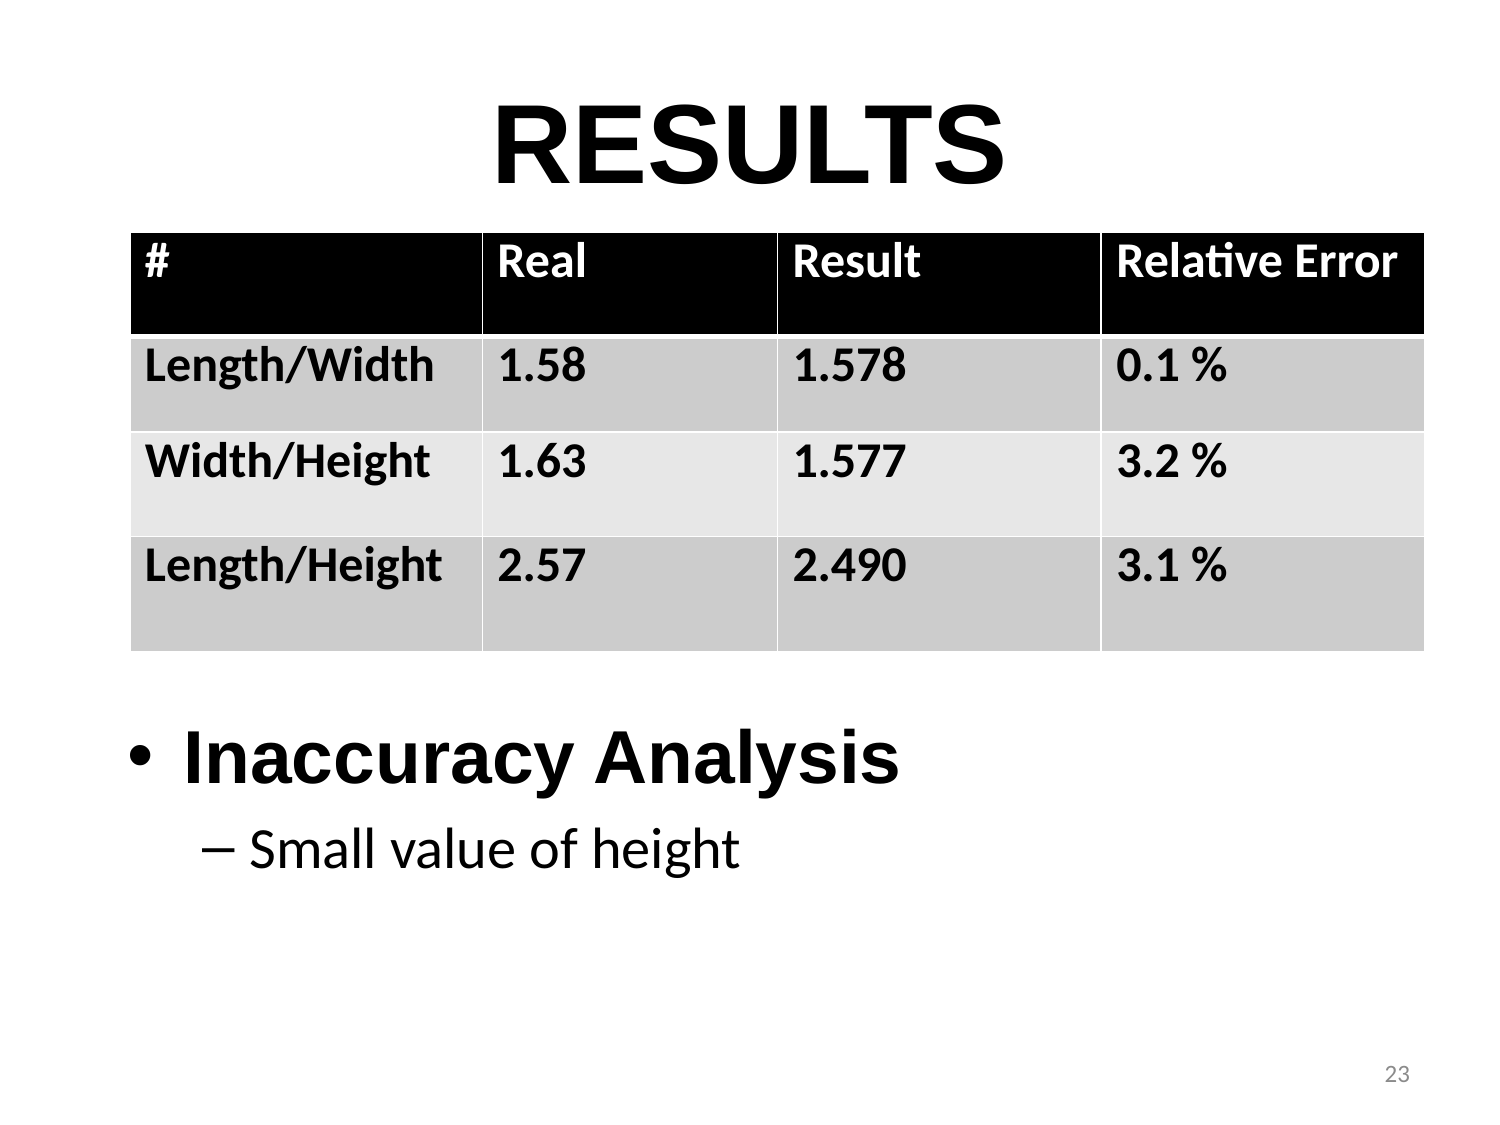

# Results
| # | Real | Result | Relative Error |
| --- | --- | --- | --- |
| Length/Width | 1.58 | 1.578 | 0.1 % |
| Width/Height | 1.63 | 1.577 | 3.2 % |
| Length/Height | 2.57 | 2.490 | 3.1 % |
Inaccuracy Analysis
Small value of height
23